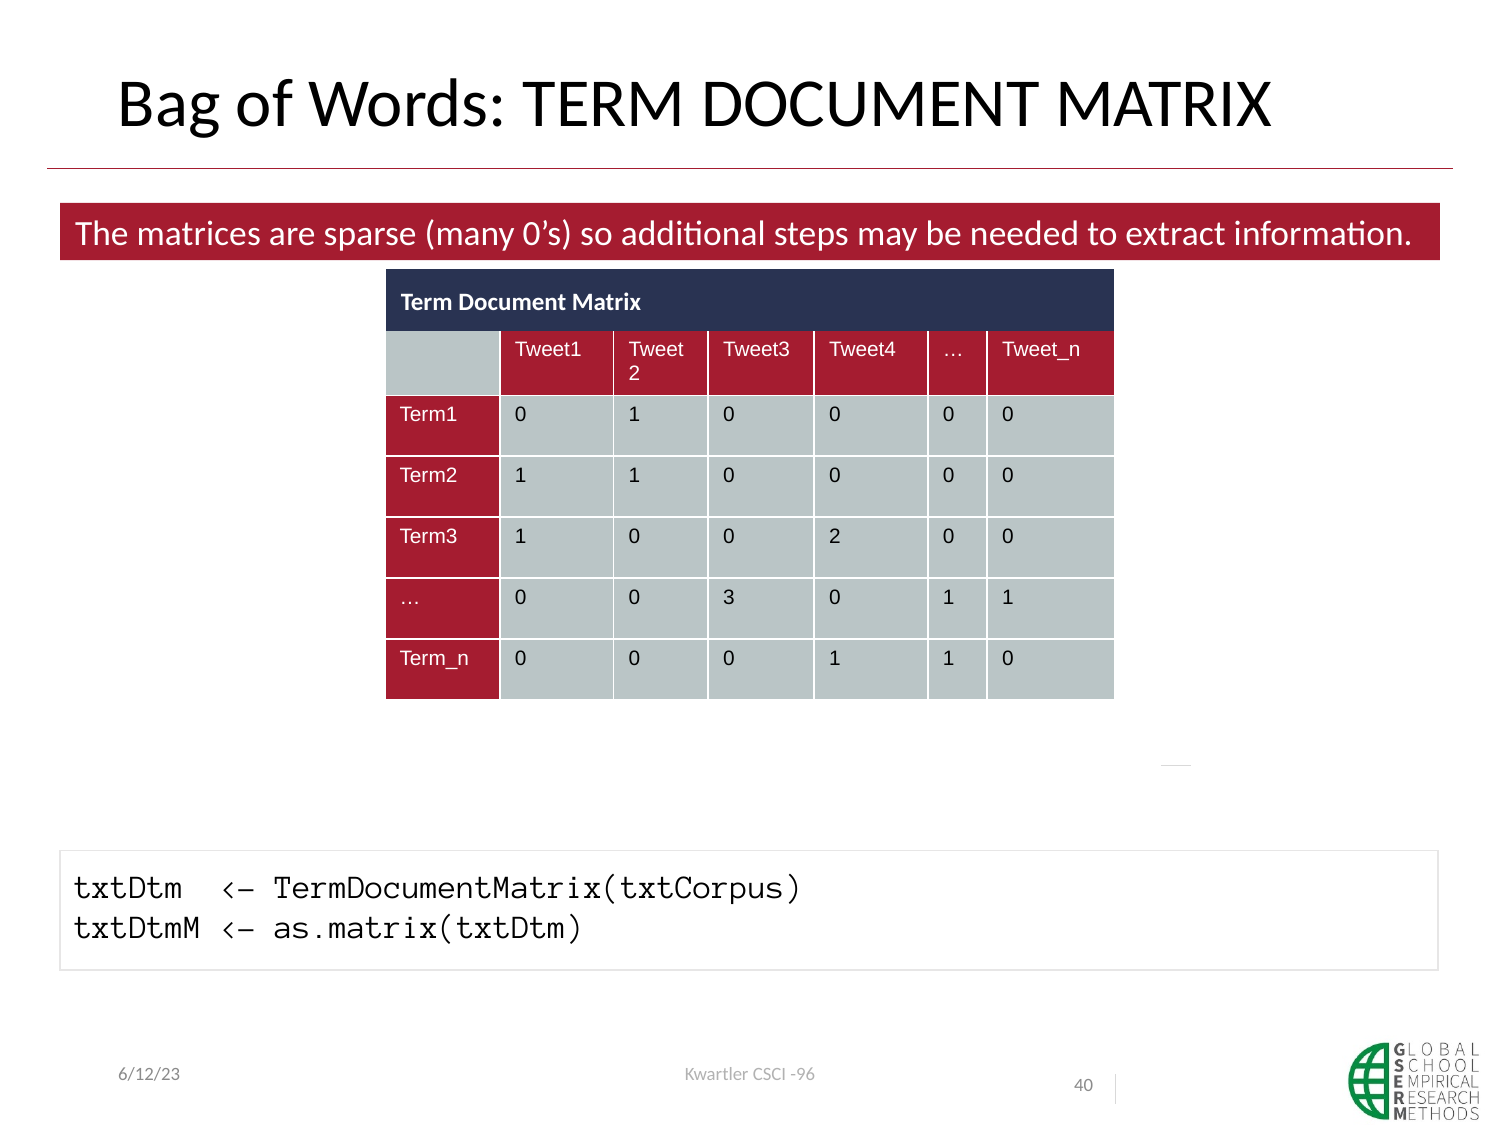

# Bag of Words: TERM DOCUMENT MATRIX
The matrices are sparse (many 0’s) so additional steps may be needed to extract information.
Term Document Matrix
|  | Tweet1 | Tweet2 | Tweet3 | Tweet4 | … | Tweet\_n |
| --- | --- | --- | --- | --- | --- | --- |
| Term1 | 0 | 1 | 0 | 0 | 0 | 0 |
| Term2 | 1 | 1 | 0 | 0 | 0 | 0 |
| Term3 | 1 | 0 | 0 | 2 | 0 | 0 |
| … | 0 | 0 | 3 | 0 | 1 | 1 |
| Term\_n | 0 | 0 | 0 | 1 | 1 | 0 |
txtDtm  <- TermDocumentMatrix(txtCorpus)
txtDtmM <- as.matrix(txtDtm)
6/12/23
Kwartler CSCI -96
40